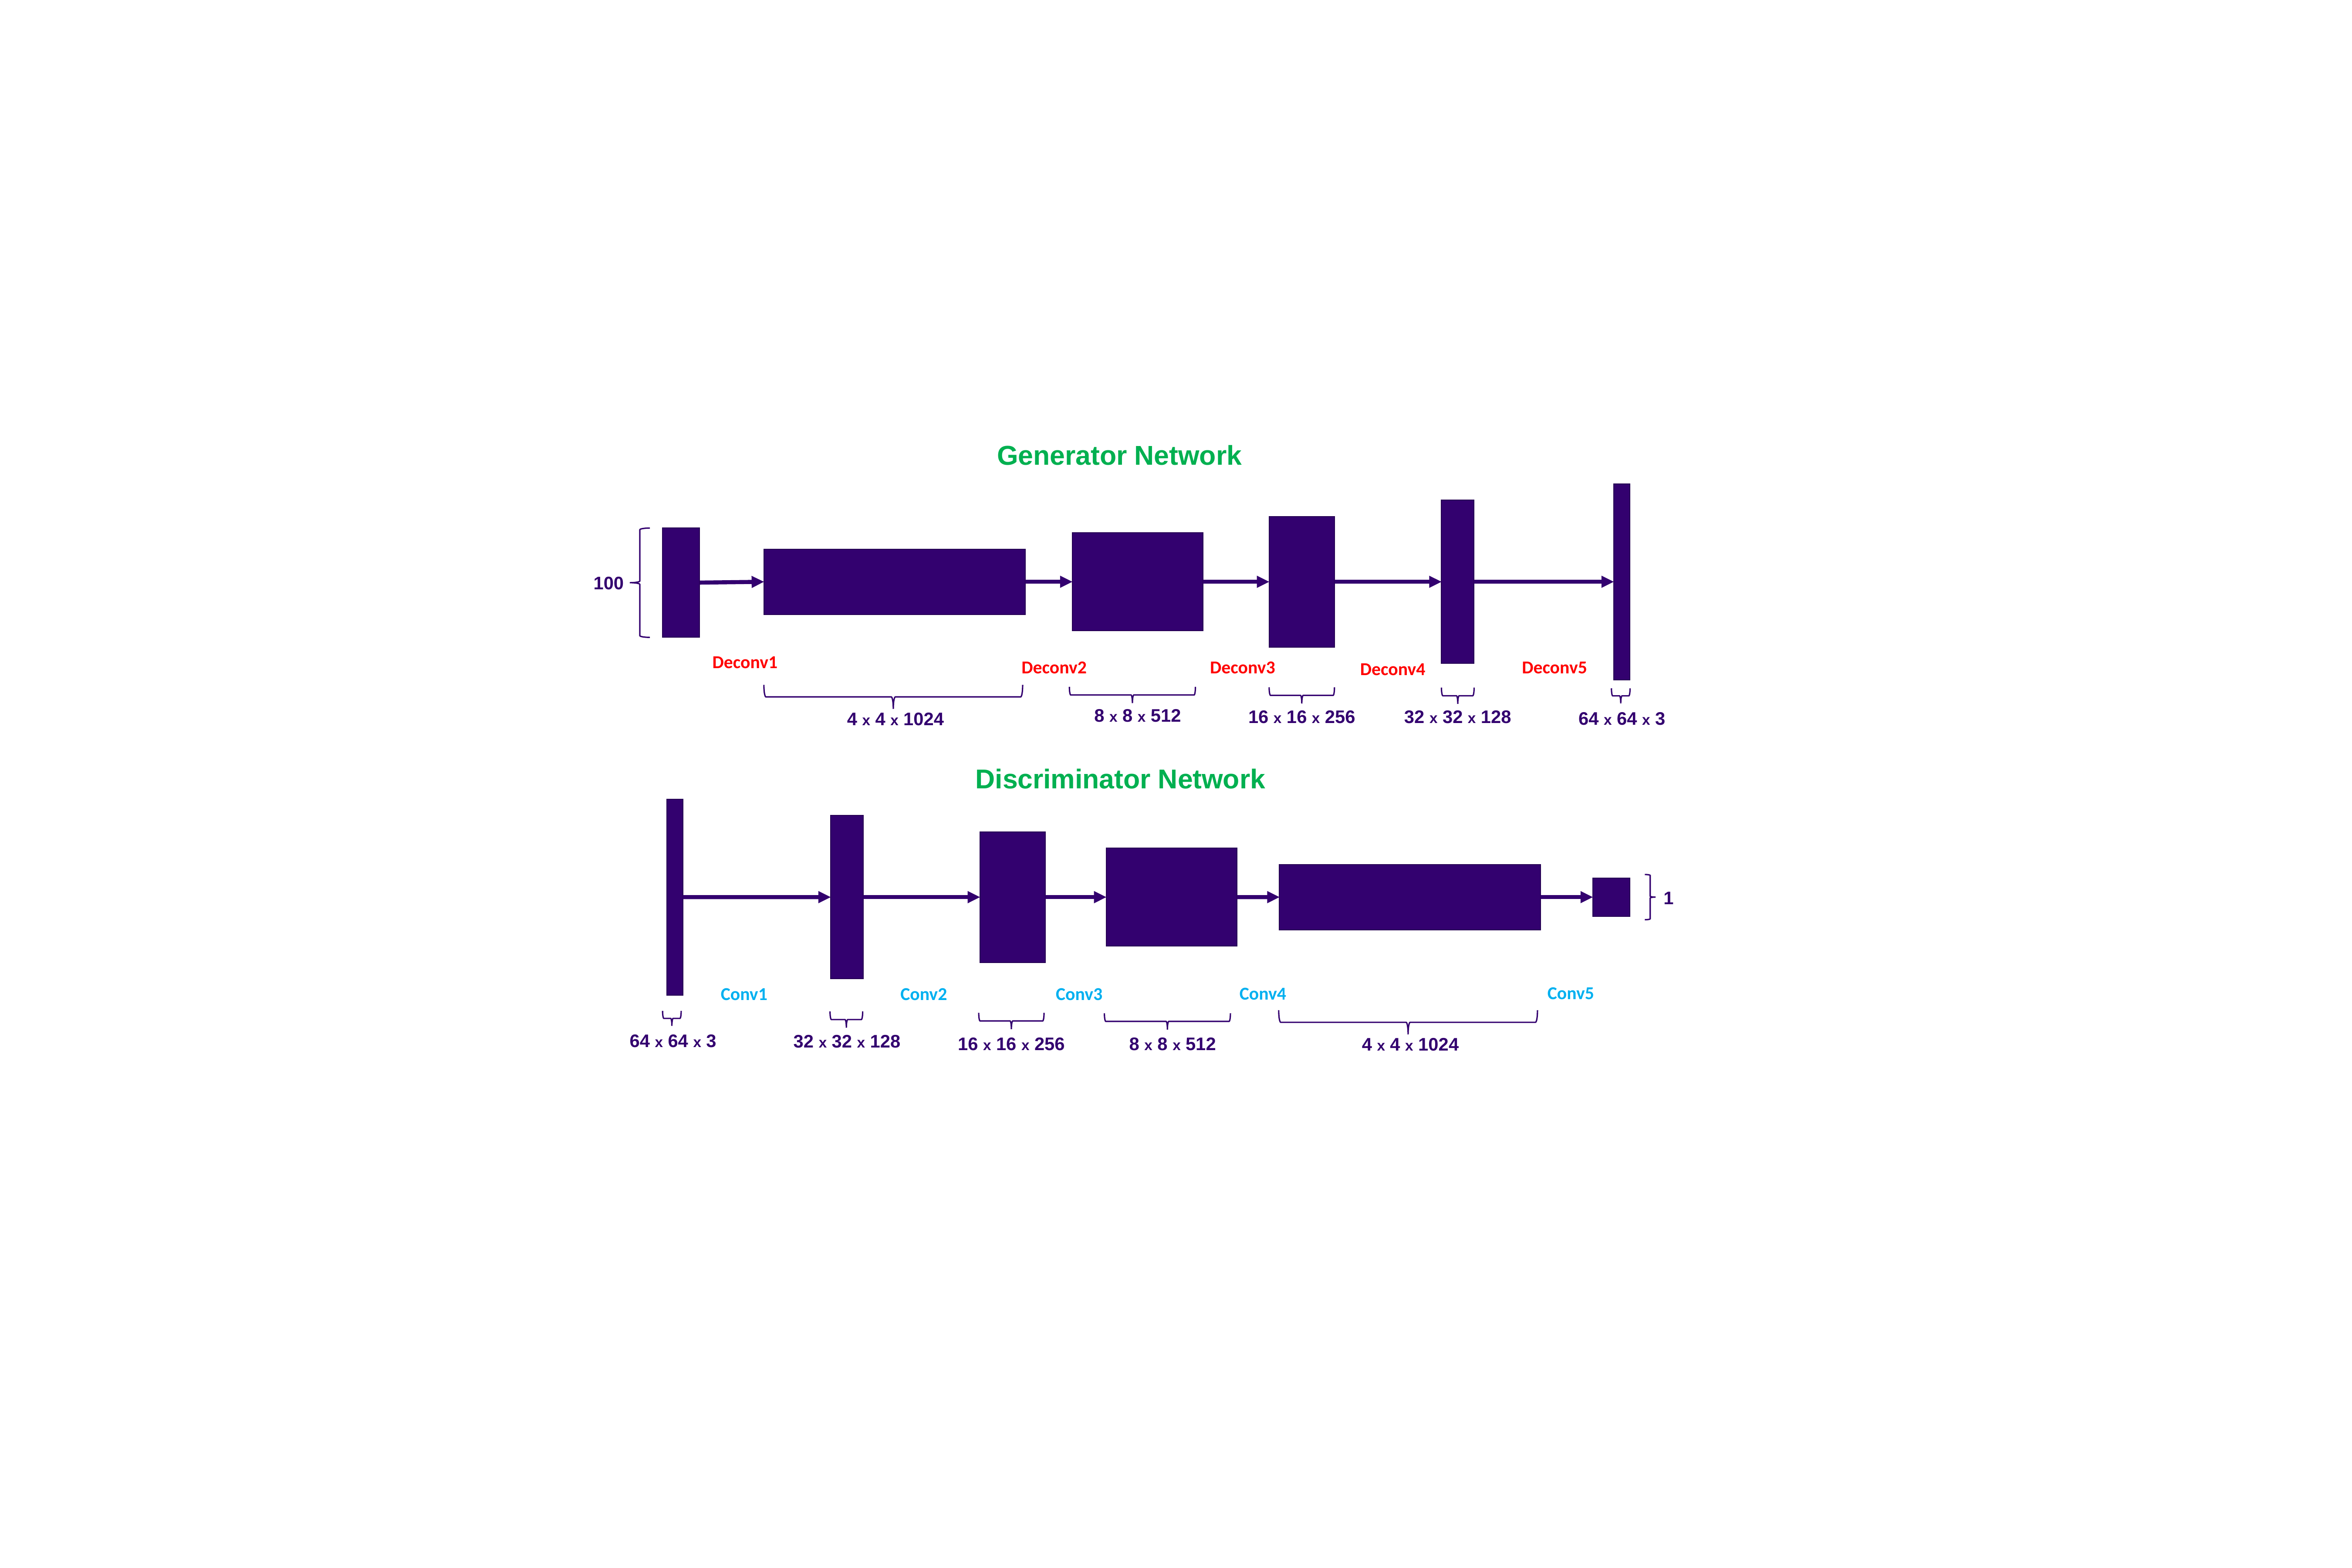

Generator Network

100

Deconv1
Deconv2
Deconv3
Deconv5
Deconv4

8 x 8 x 512
32 x 32 x 128
16 x 16 x 256
64 x 64 x 3
4 x 4 x 1024
Discriminator Network

1

Conv5
Conv4
Conv1
Conv2
Conv3

64 x 64 x 3
32 x 32 x 128
16 x 16 x 256
8 x 8 x 512
4 x 4 x 1024